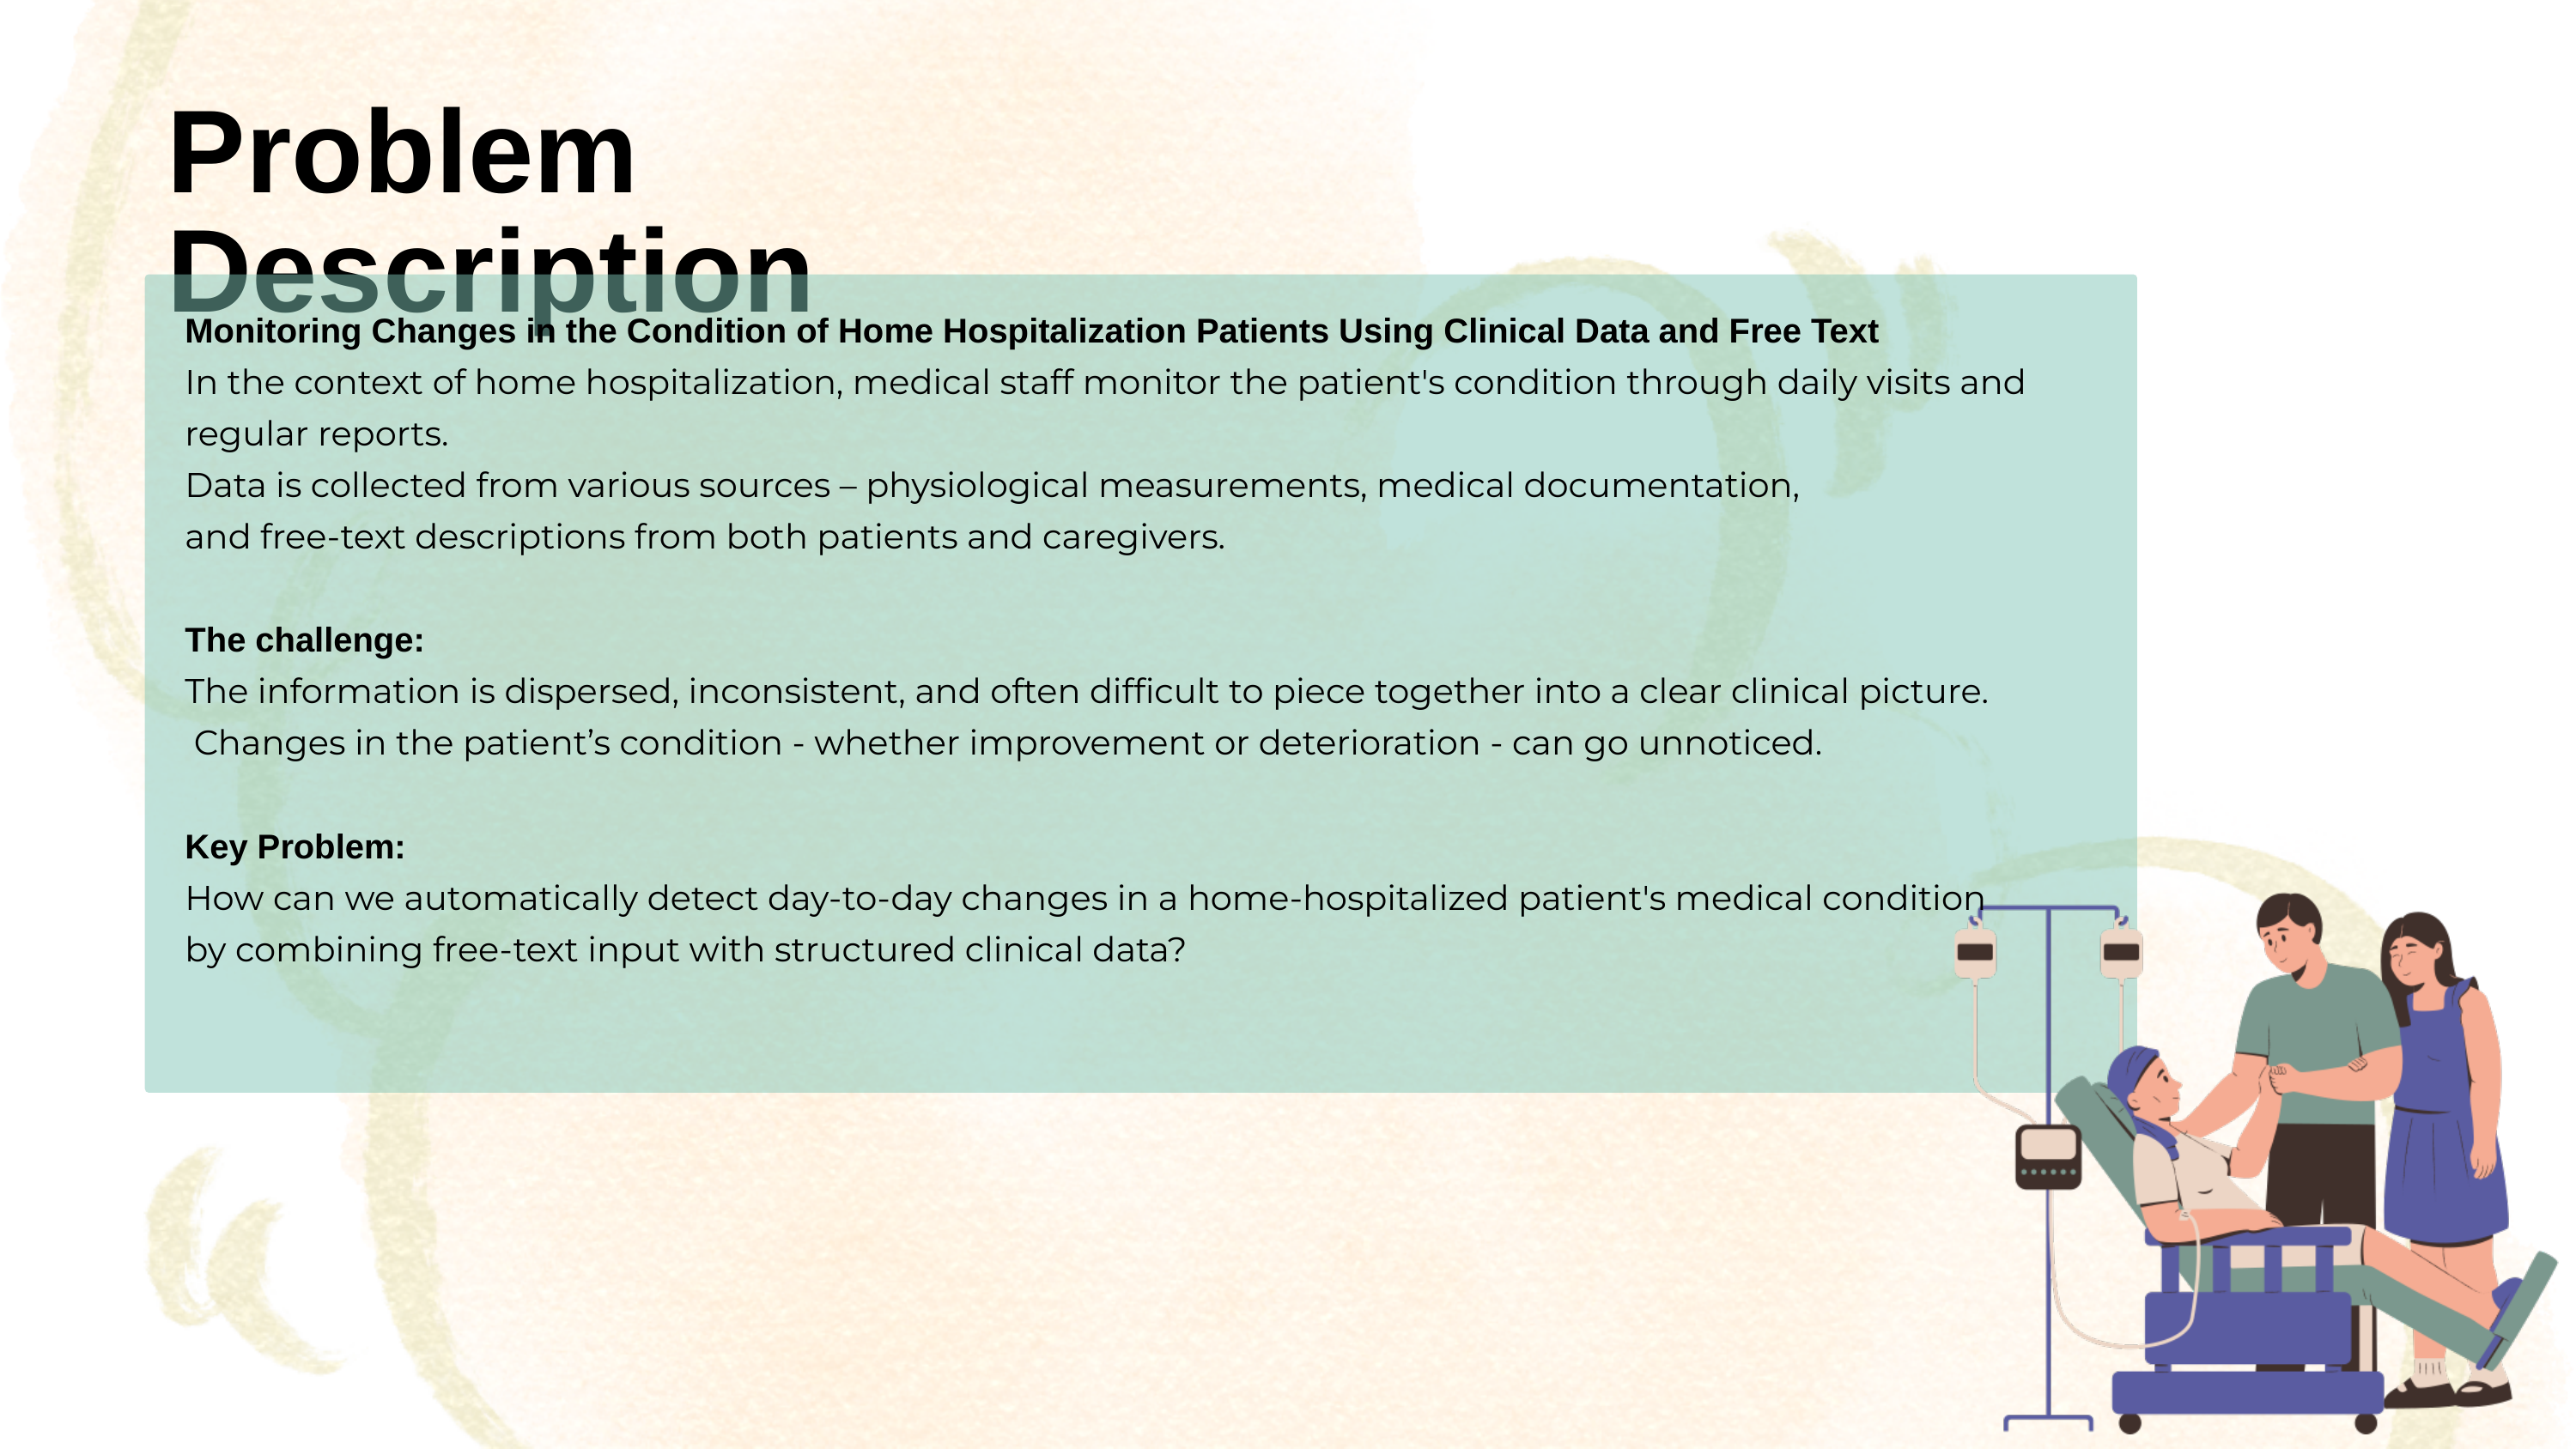

Problem Description

Monitoring Changes in the Condition of Home Hospitalization Patients Using Clinical Data and Free Text
In the context of home hospitalization, medical staff monitor the patient's condition through daily visits and regular reports.
Data is collected from various sources – physiological measurements, medical documentation,
and free-text descriptions from both patients and caregivers.

The challenge:
The information is dispersed, inconsistent, and often difficult to piece together into a clear clinical picture.
 Changes in the patient’s condition - whether improvement or deterioration - can go unnoticed.

Key Problem:
How can we automatically detect day-to-day changes in a home-hospitalized patient's medical condition
by combining free-text input with structured clinical data?